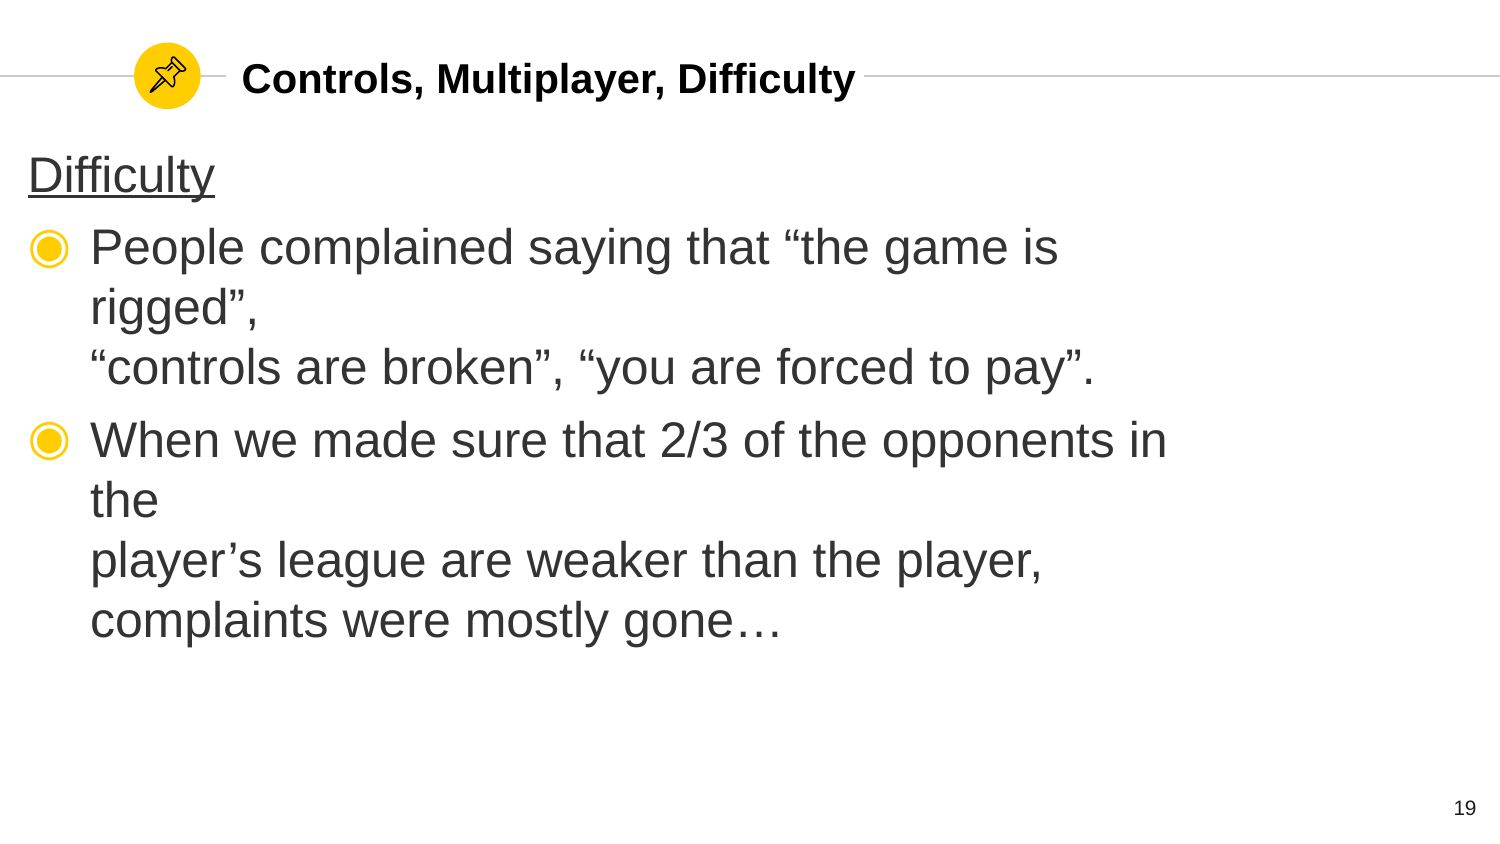

# Controls, Multiplayer, Difficulty

Difficulty
People complained saying that “the game is rigged”,
“controls are broken”, “you are forced to pay”.
When we made sure that 2/3 of the opponents in the
player’s league are weaker than the player, complaints were mostly gone…
19